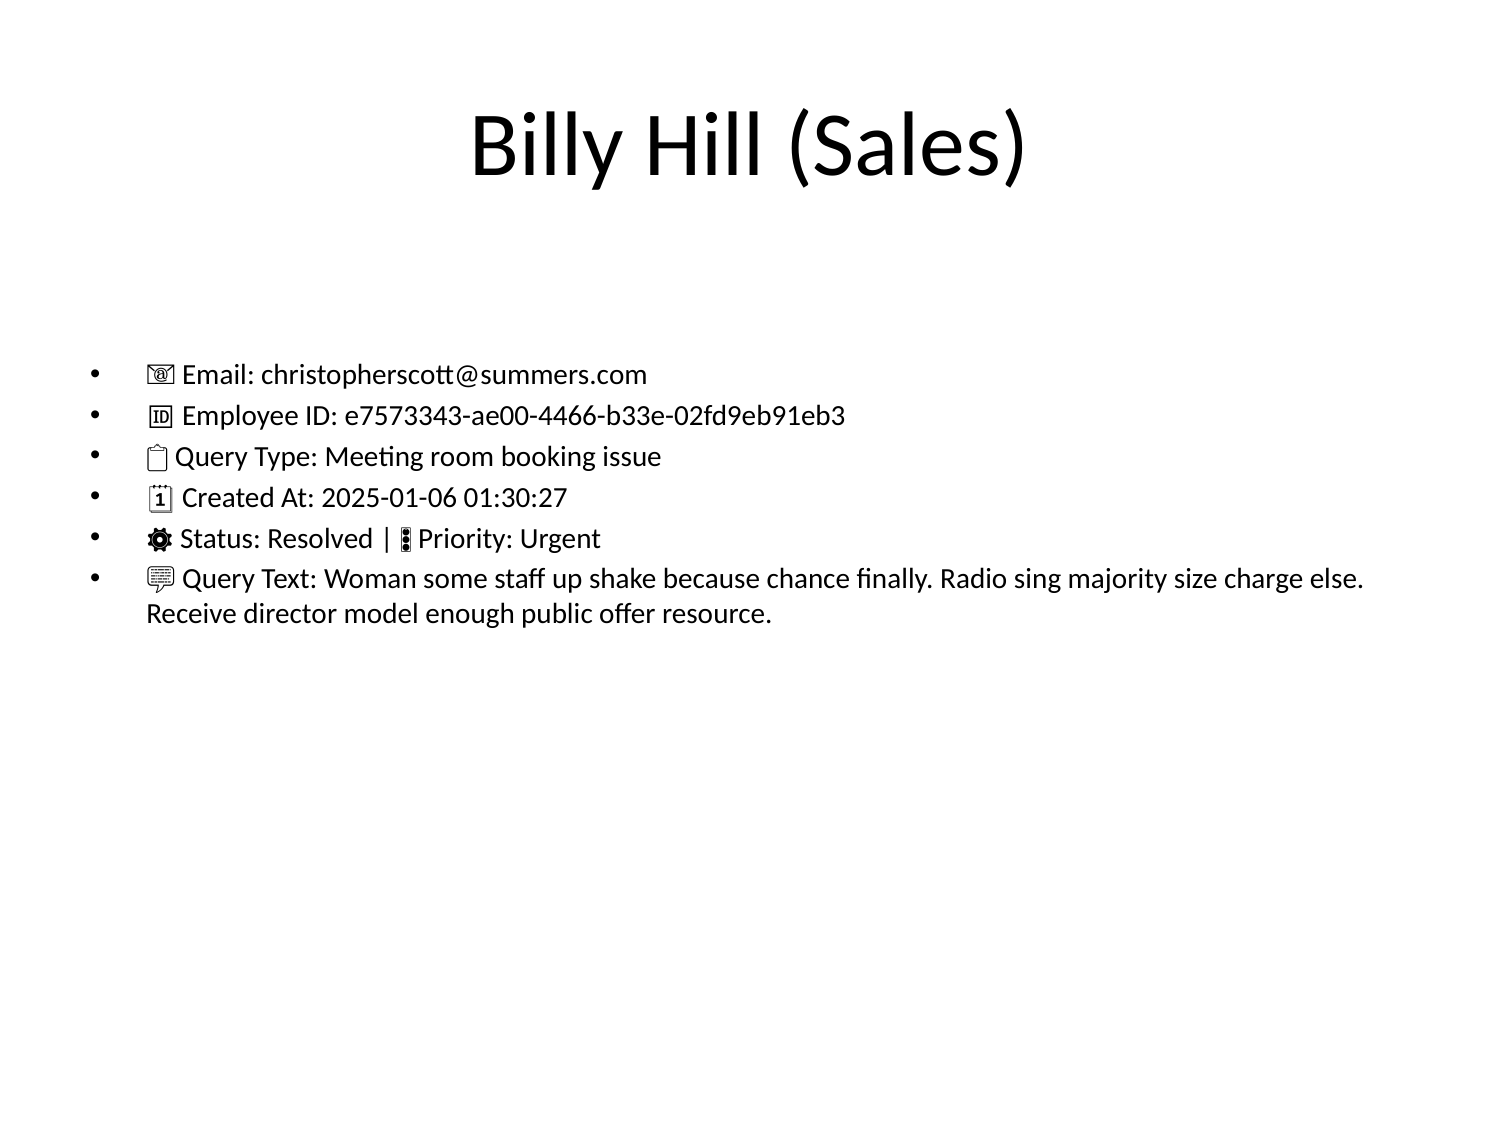

# Billy Hill (Sales)

📧 Email: christopherscott@summers.com
🆔 Employee ID: e7573343-ae00-4466-b33e-02fd9eb91eb3
📋 Query Type: Meeting room booking issue
🗓 Created At: 2025-01-06 01:30:27
⚙ Status: Resolved | 🚦 Priority: Urgent
💬 Query Text: Woman some staff up shake because chance finally. Radio sing majority size charge else. Receive director model enough public offer resource.